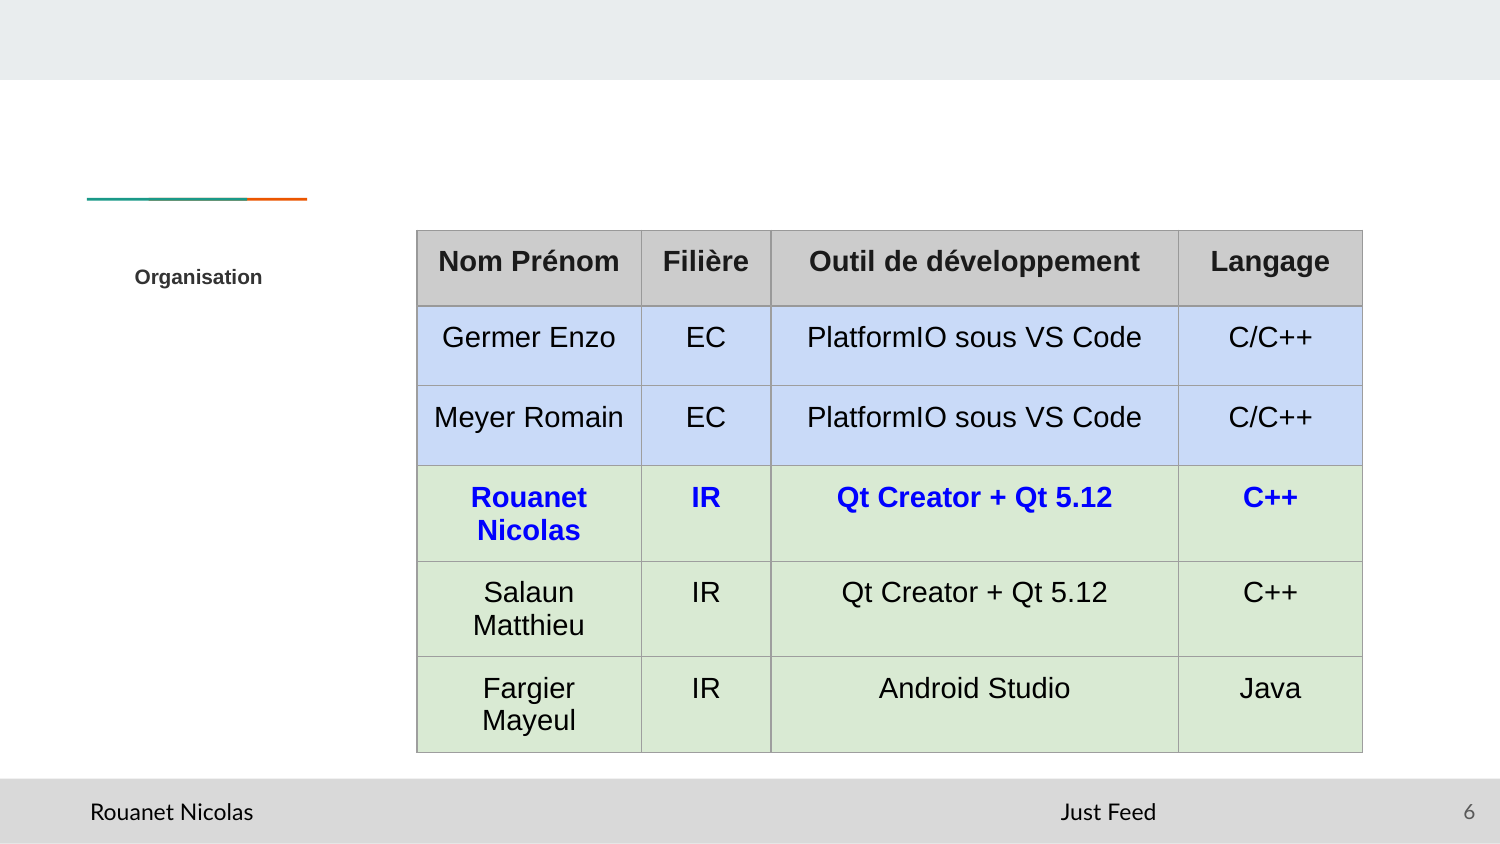

# Organisation

| Nom Prénom | Filière | Outil de développement | Langage |
| --- | --- | --- | --- |
| Germer Enzo | EC | PlatformIO sous VS Code | C/C++ |
| Meyer Romain | EC | PlatformIO sous VS Code | C/C++ |
| Rouanet Nicolas | IR | Qt Creator + Qt 5.12 | C++ |
| Salaun Matthieu | IR | Qt Creator + Qt 5.12 | C++ |
| Fargier Mayeul | IR | Android Studio | Java |
6